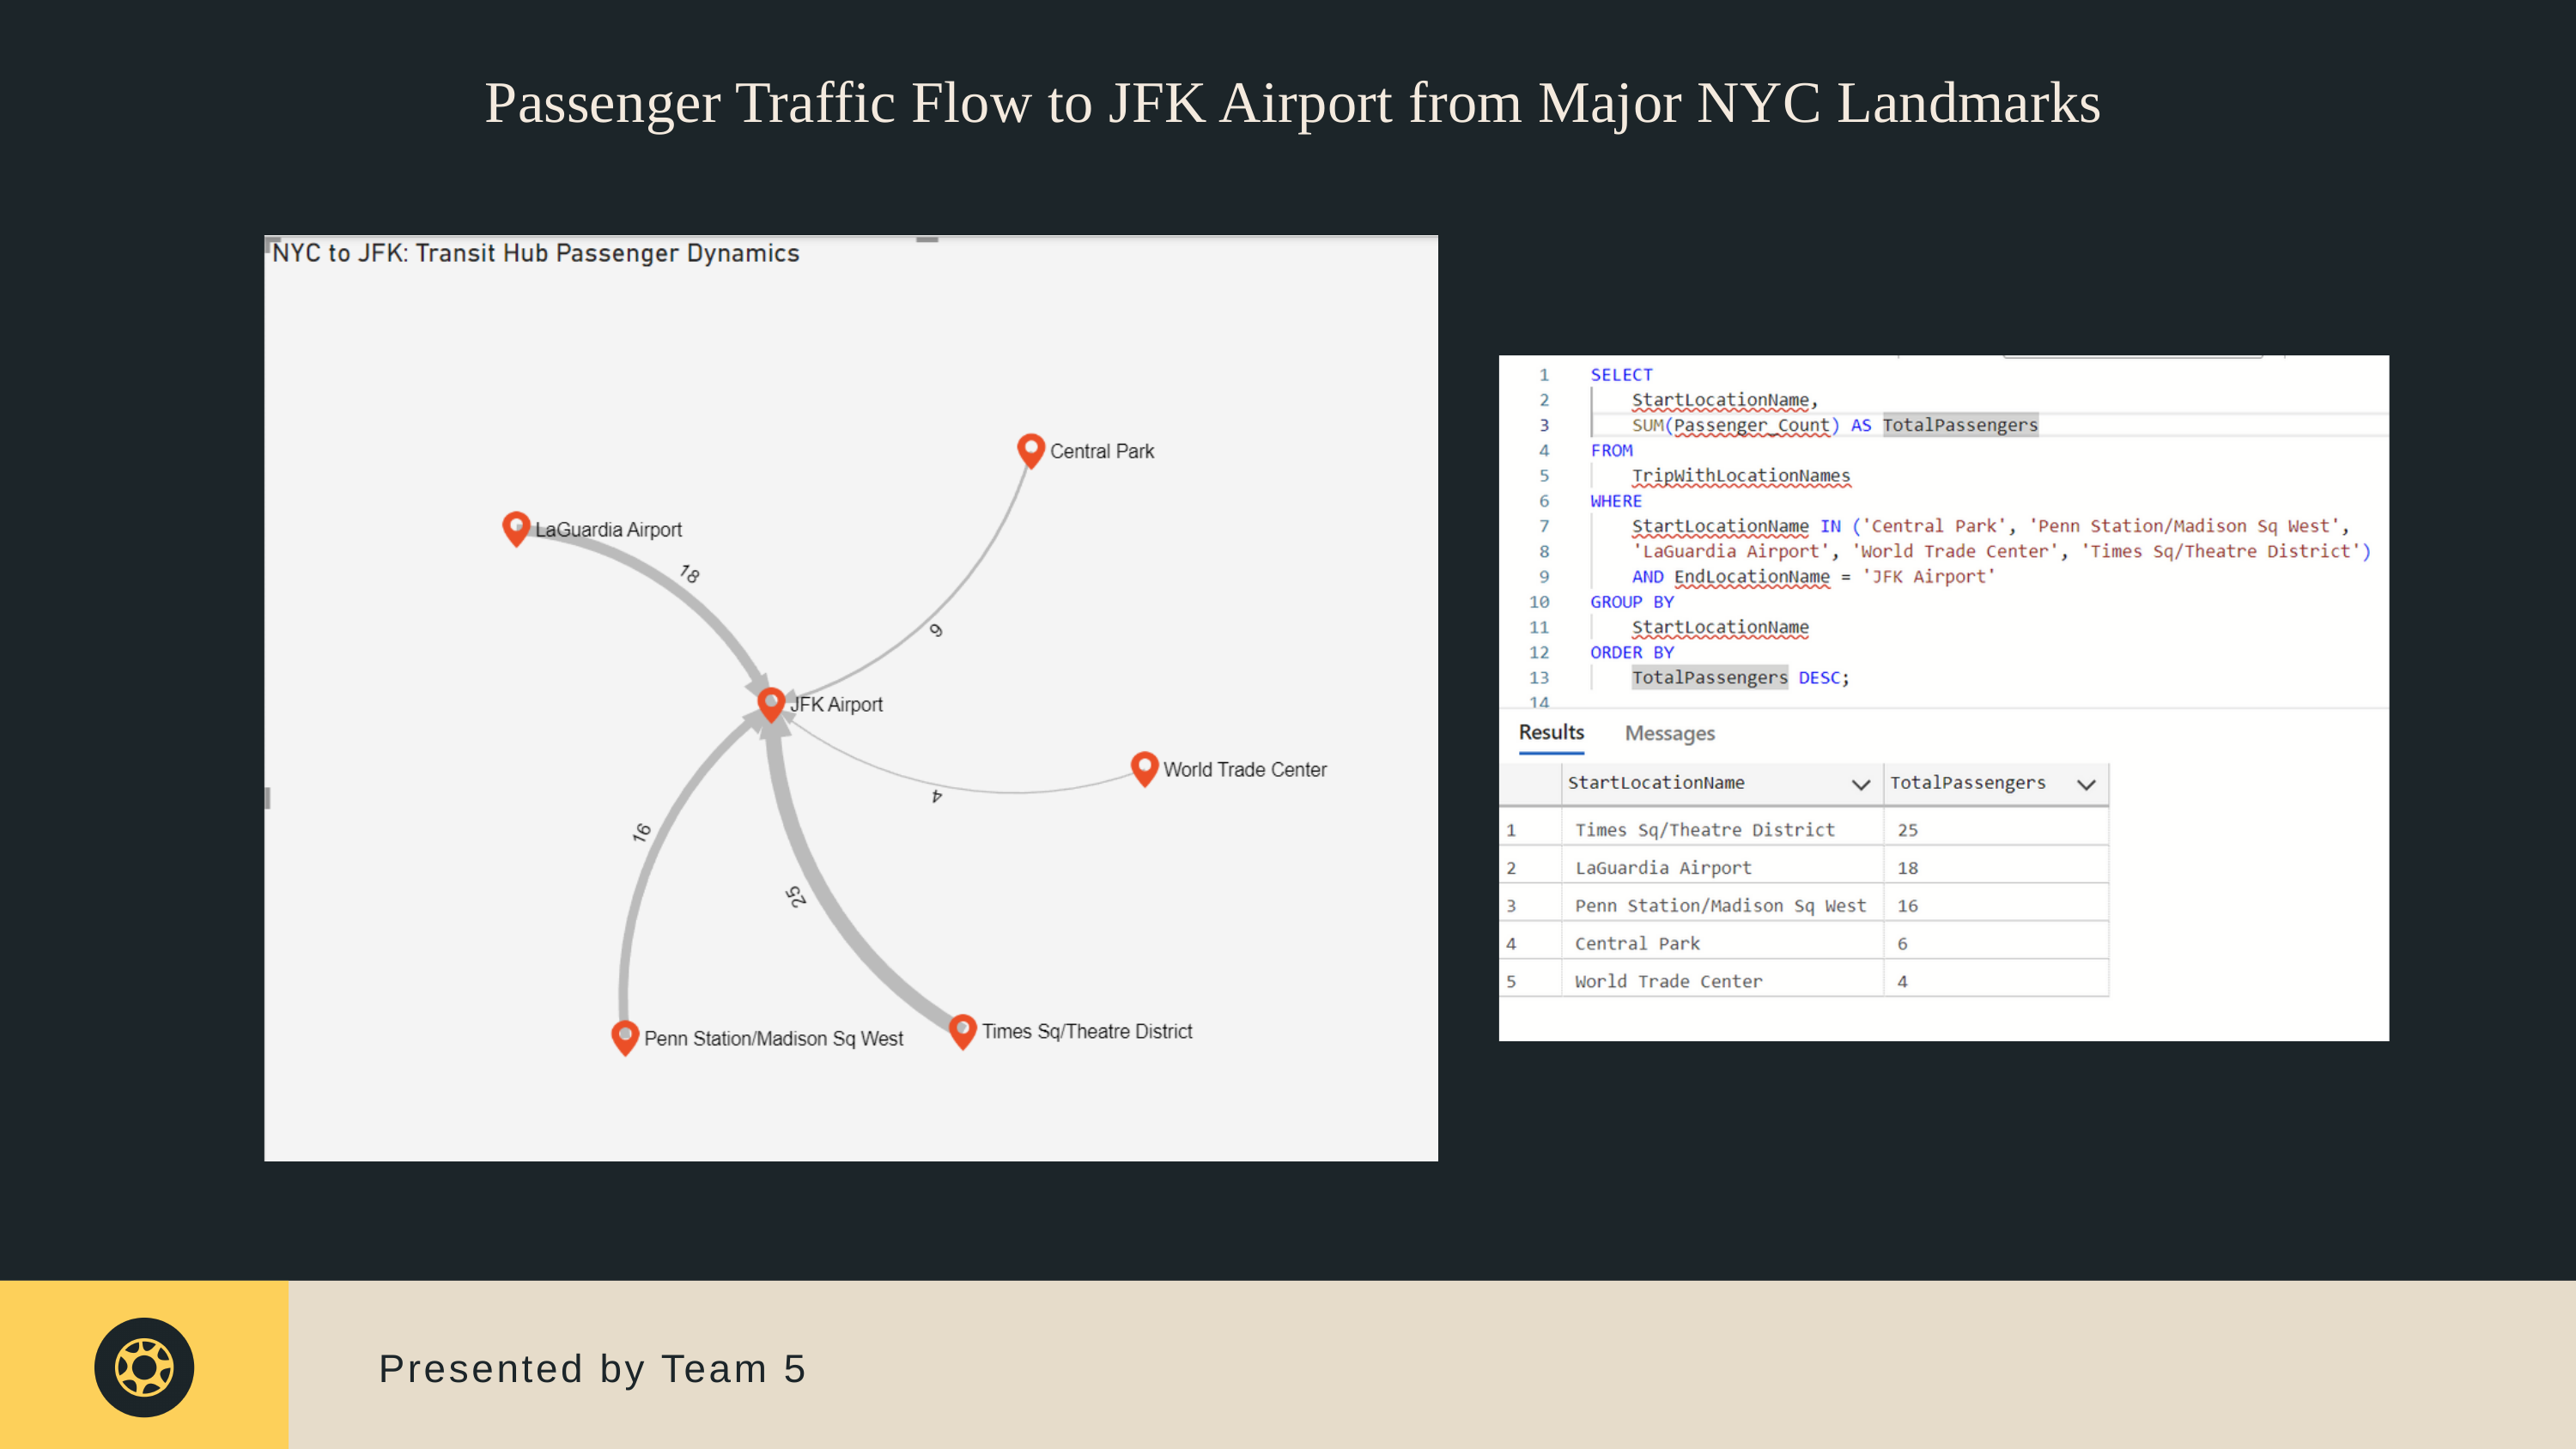

Passenger Traffic Flow to JFK Airport from Major NYC Landmarks

Presented by Team 5